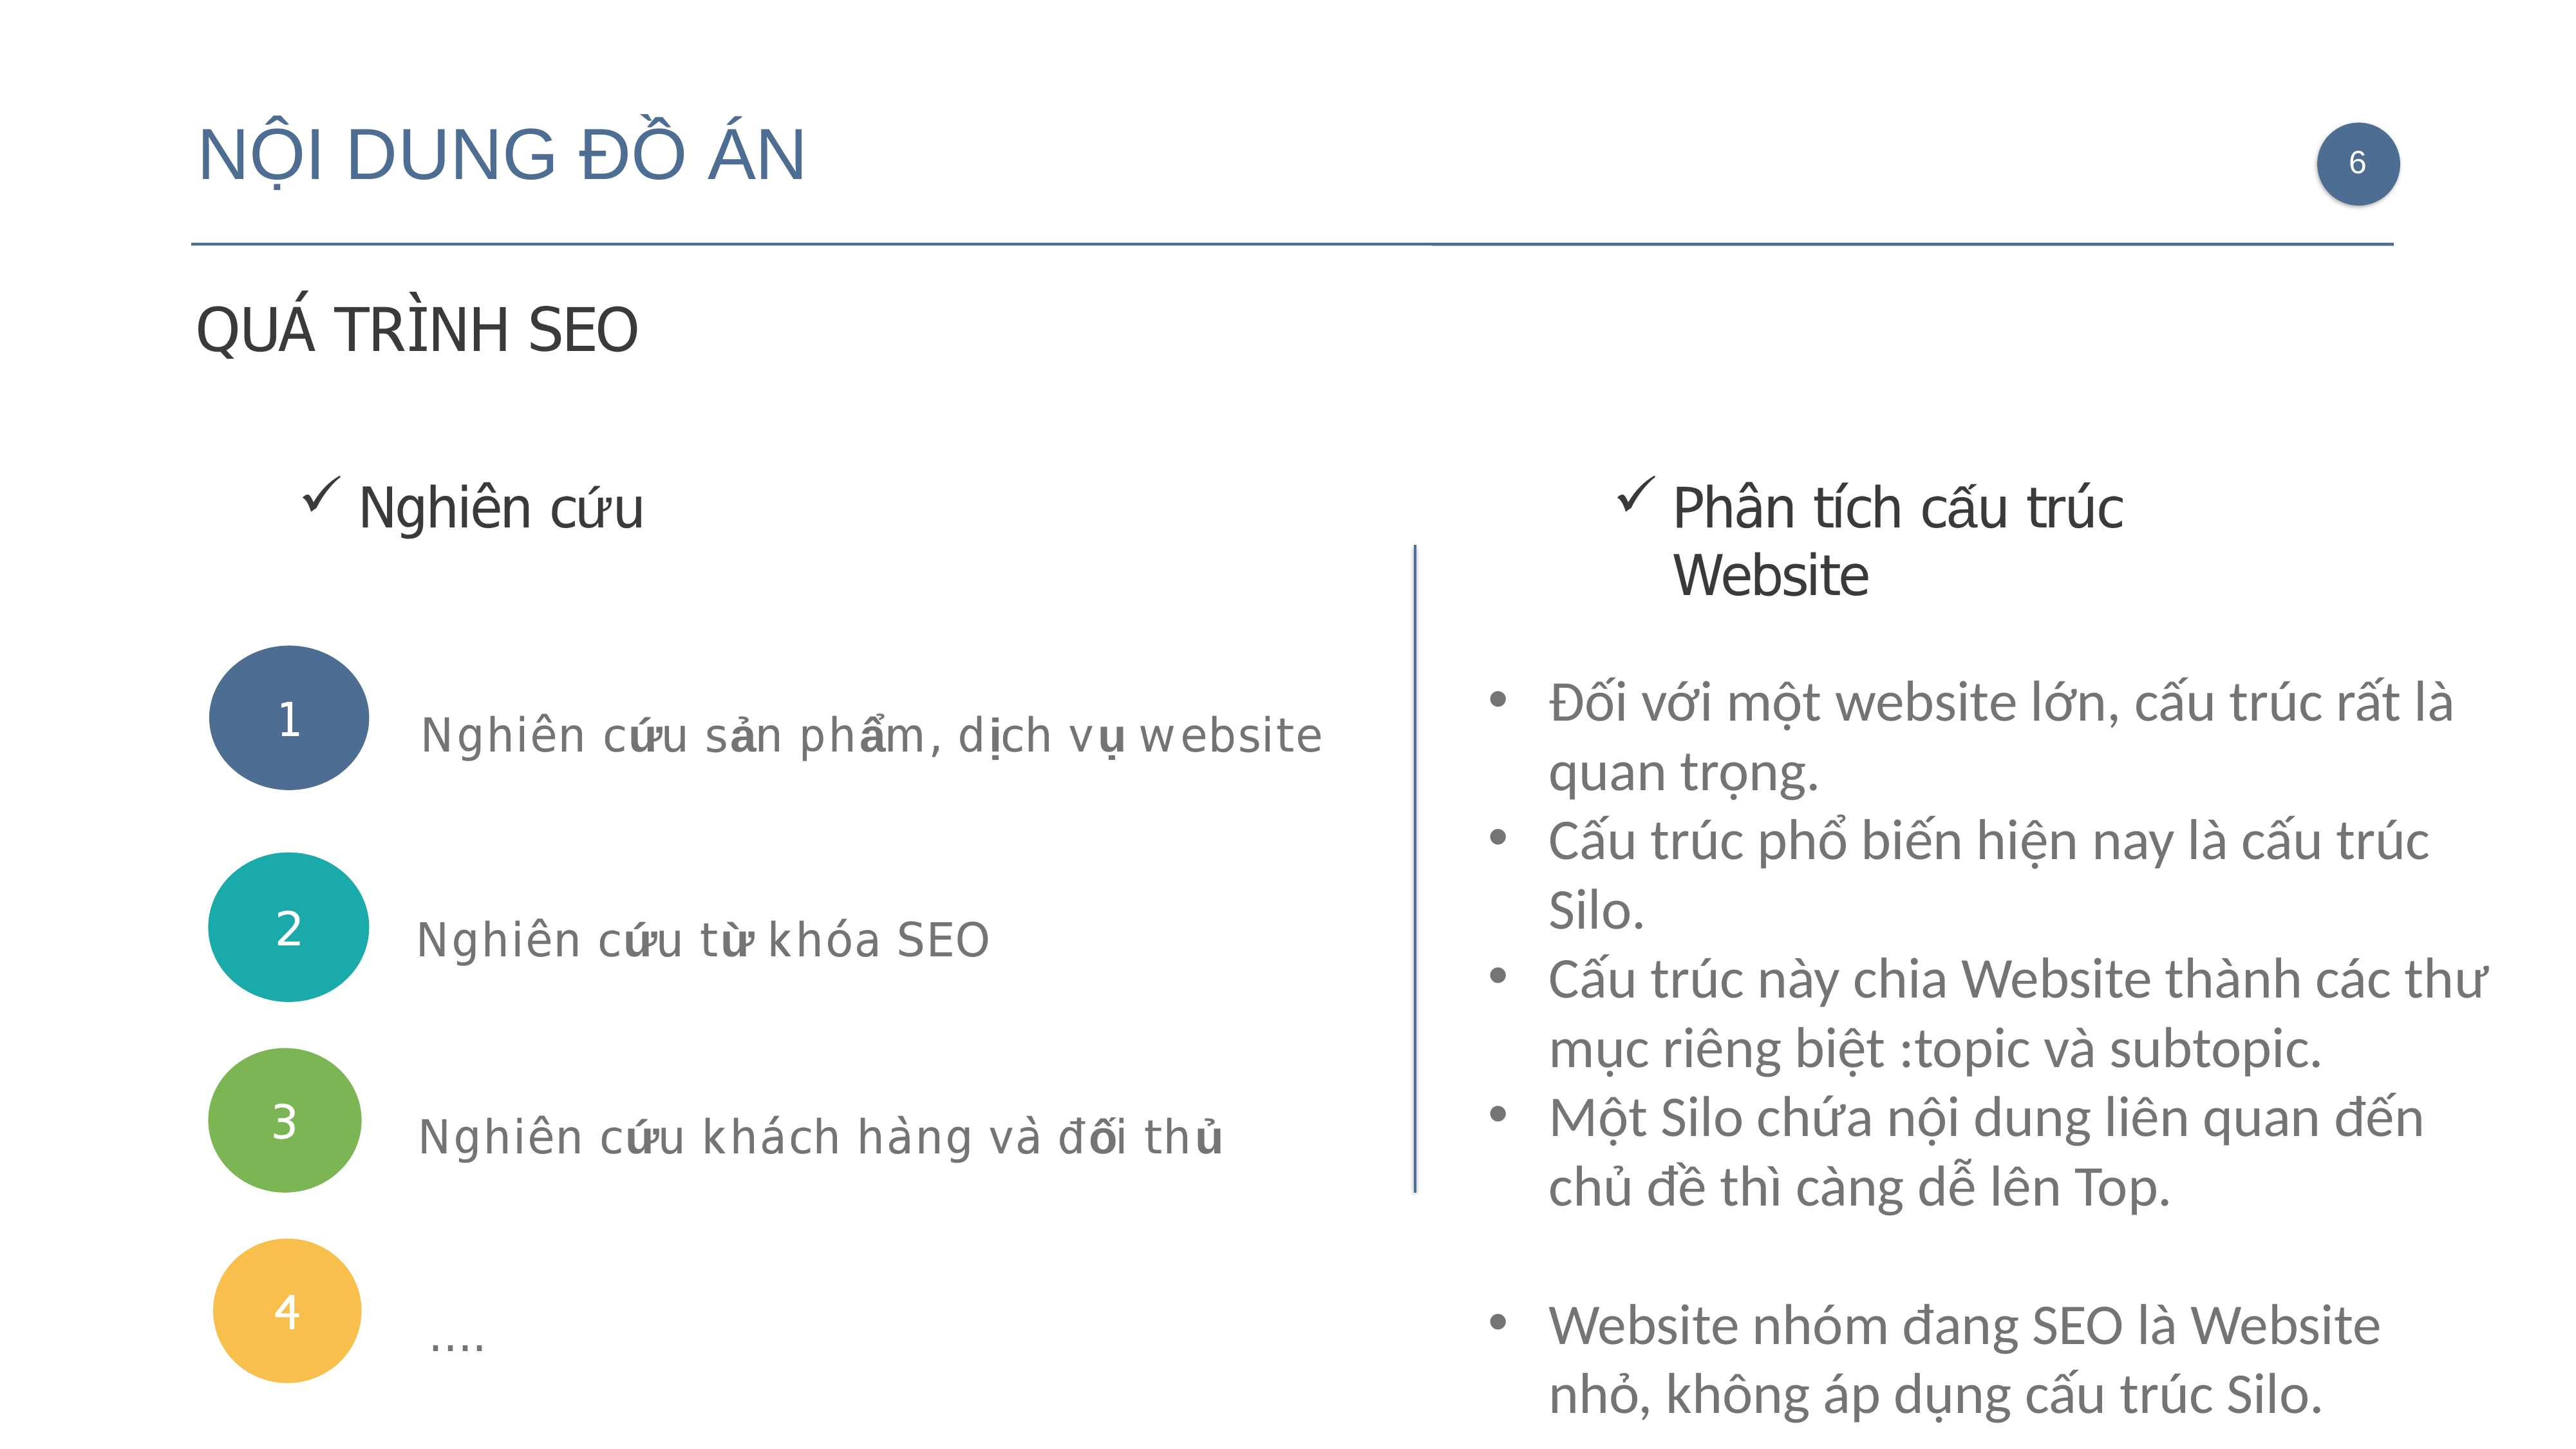

NỘI DUNG ĐỒ ÁN
6
QUÁ TRÌNH SEO
Nghiên cứu
Phân tích cấu trúc Website
1
Đối với một website lớn, cấu trúc rất là quan trọng.
Cấu trúc phổ biến hiện nay là cấu trúc Silo.
Cấu trúc này chia Website thành các thư mục riêng biệt :topic và subtopic.
Một Silo chứa nội dung liên quan đến chủ đề thì càng dễ lên Top.

Website nhóm đang SEO là Website nhỏ, không áp dụng cấu trúc Silo.

Nghiên cứu sản phẩm, dịch vụ website
2
Nghiên cứu từ khóa SEO
3
Nghiên cứu khách hàng và đối thủ
4
....